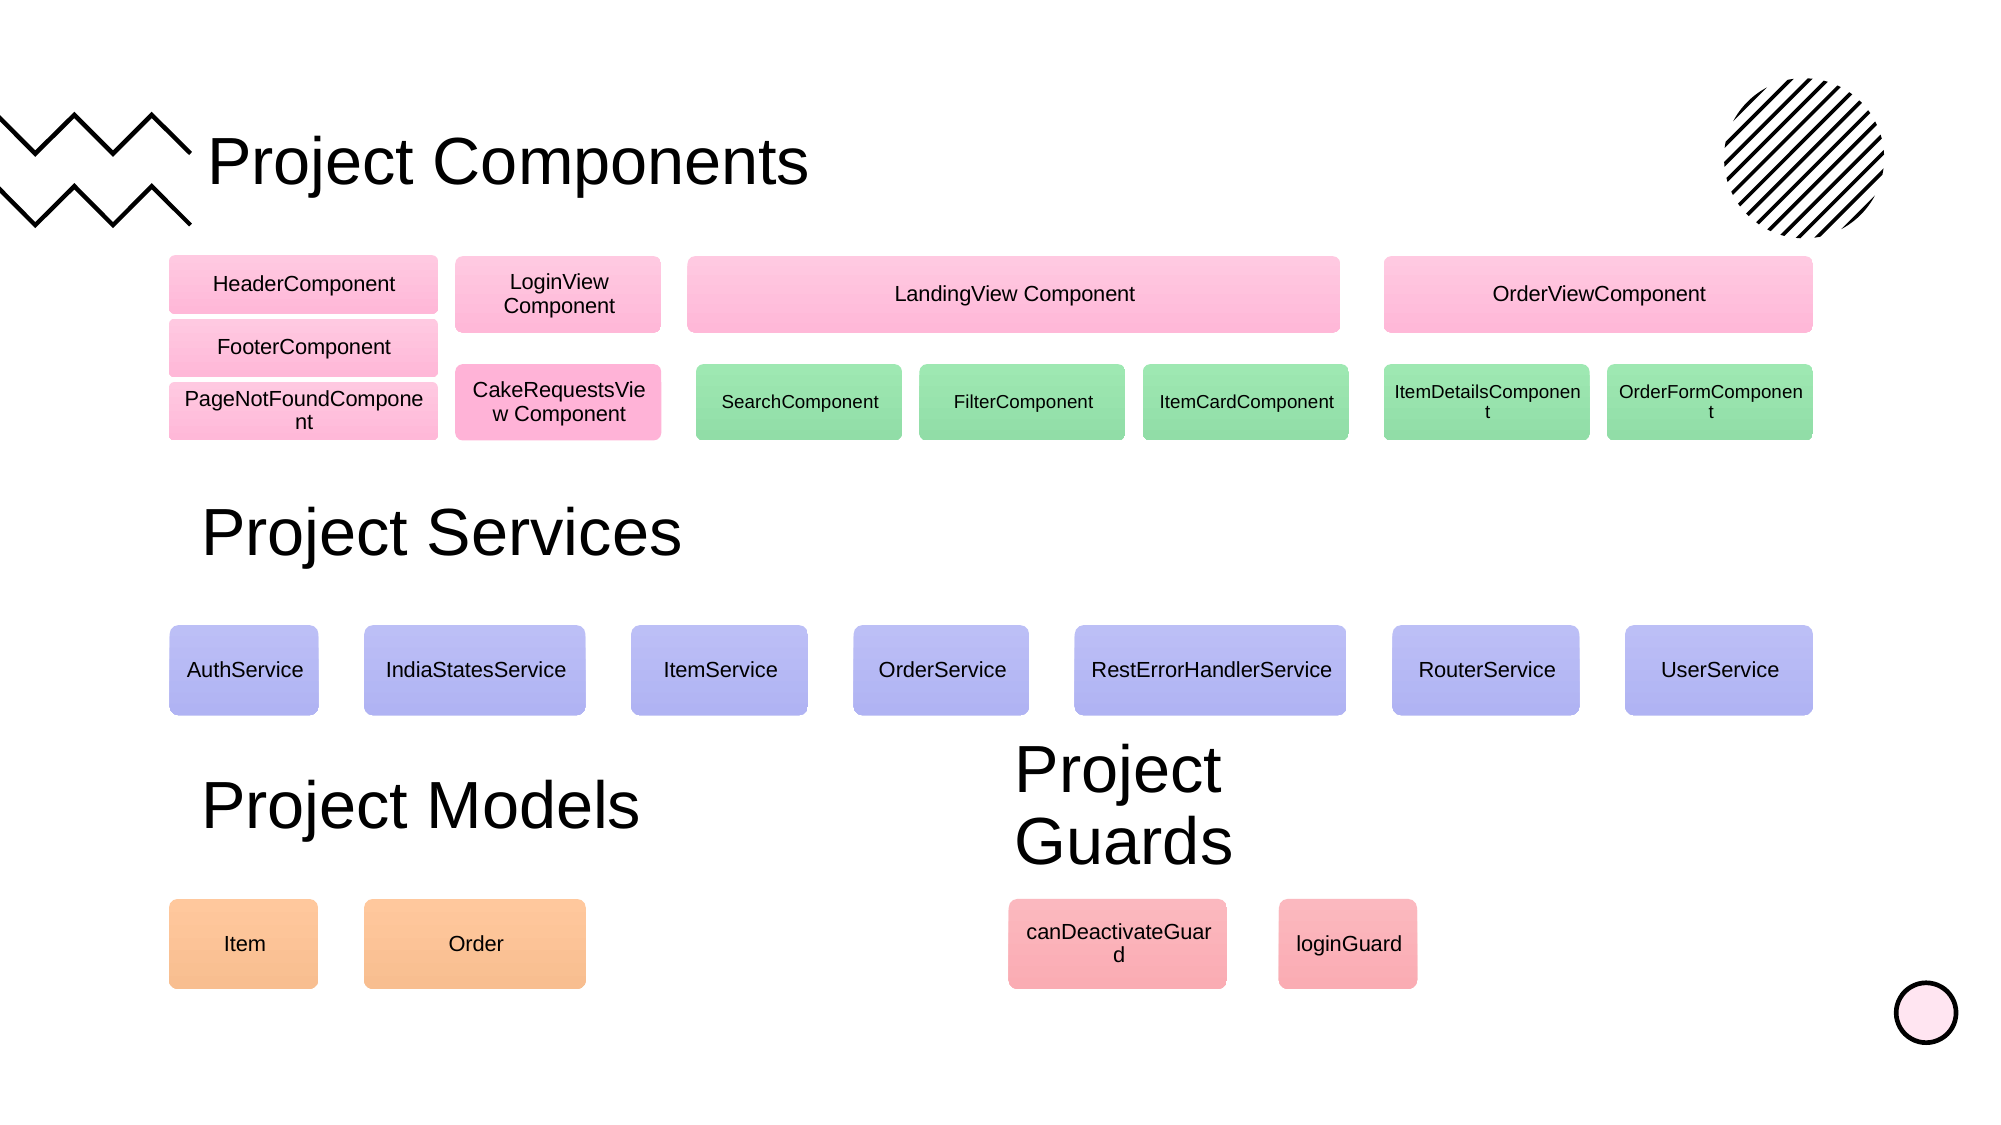

# Project Components
HeaderComponent
FooterComponent
PageNotFoundComponent
LoginView Component
CakeRequestsView Component
LandingView Component
SearchComponent
FilterComponent
ItemCardComponent
OrderViewComponent
ItemDetailsComponent
OrderFormComponent
Project Services
AuthService
IndiaStatesService
ItemService
OrderService
RestErrorHandlerService
RouterService
UserService
Project Models
Project Guards
Item
Order
canDeactivateGuard
loginGuard